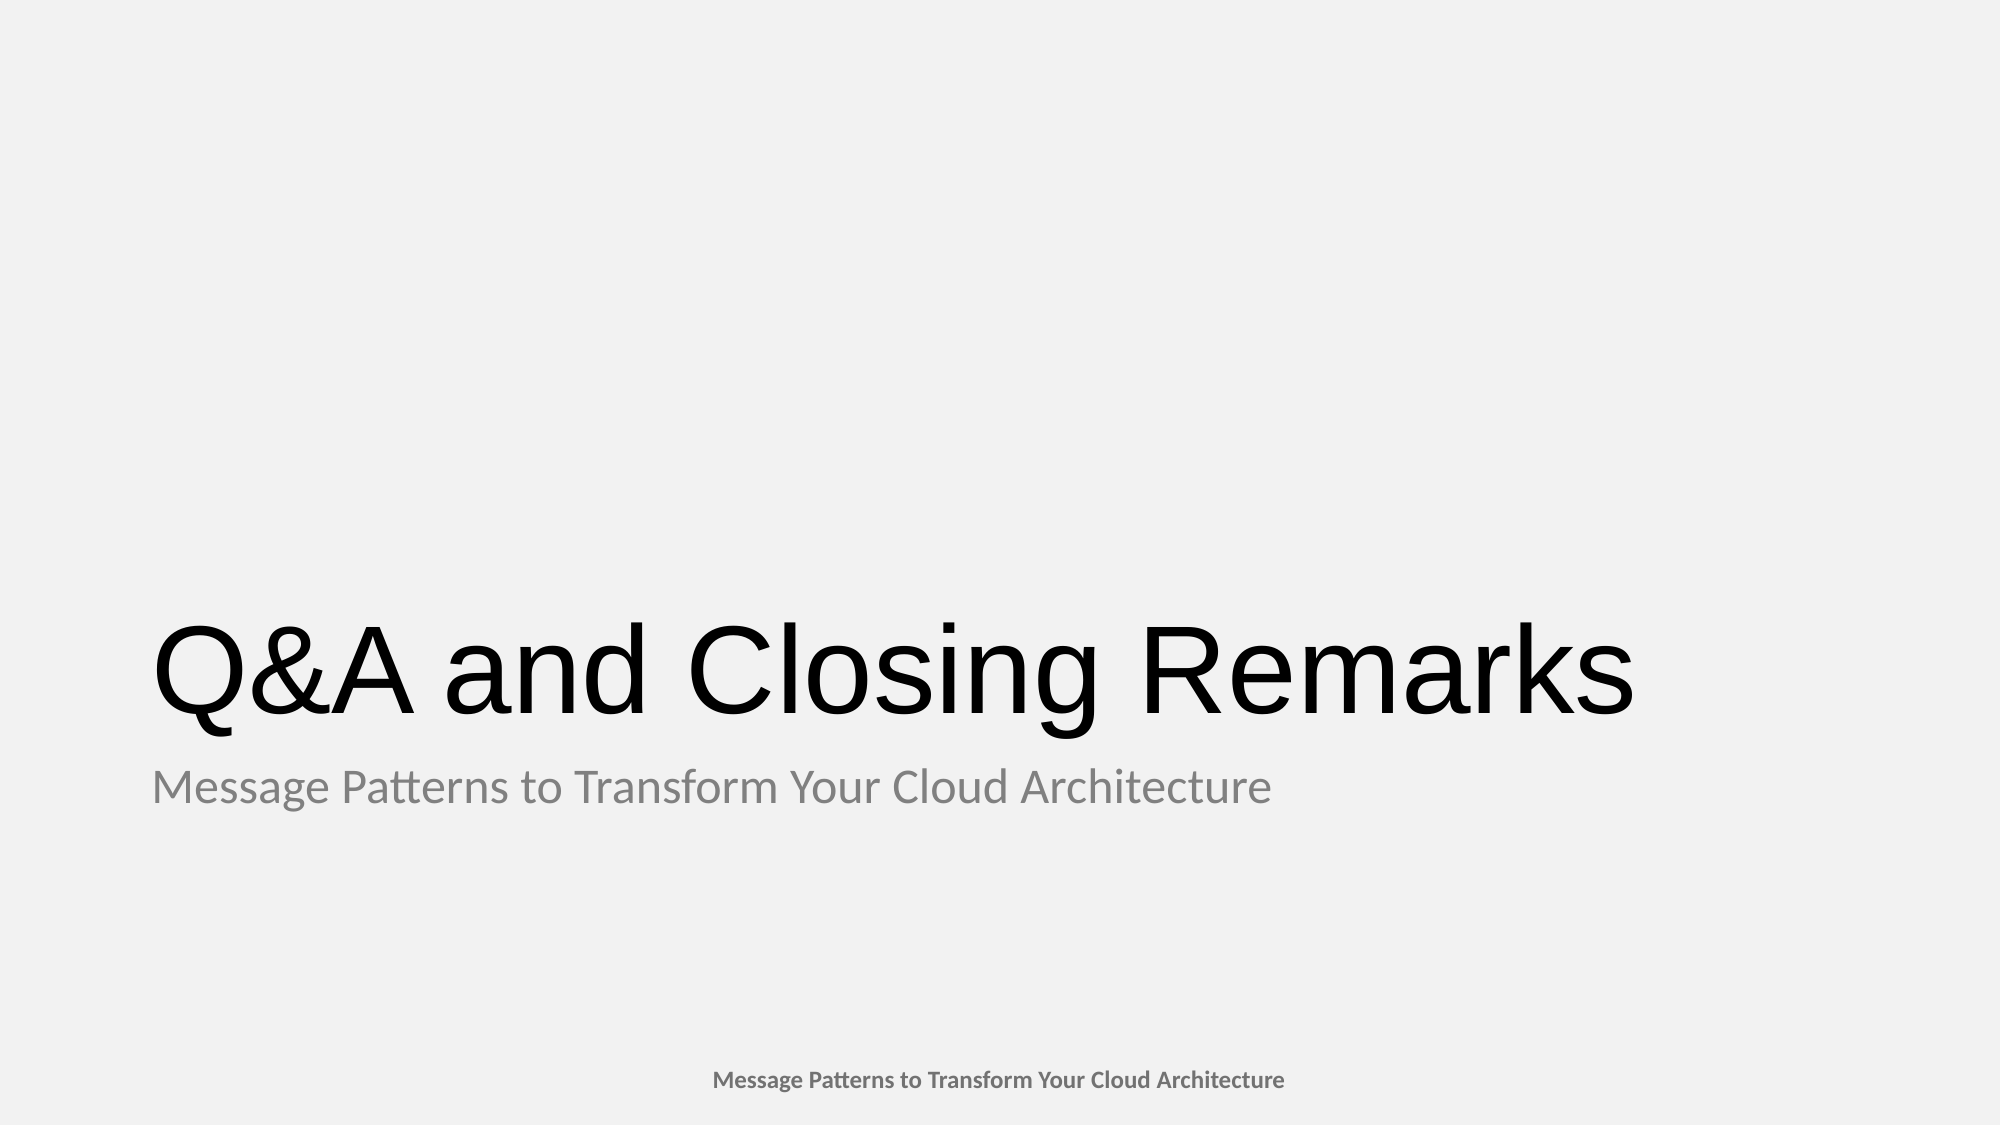

# Q&A and Closing Remarks
Message Patterns to Transform Your Cloud Architecture